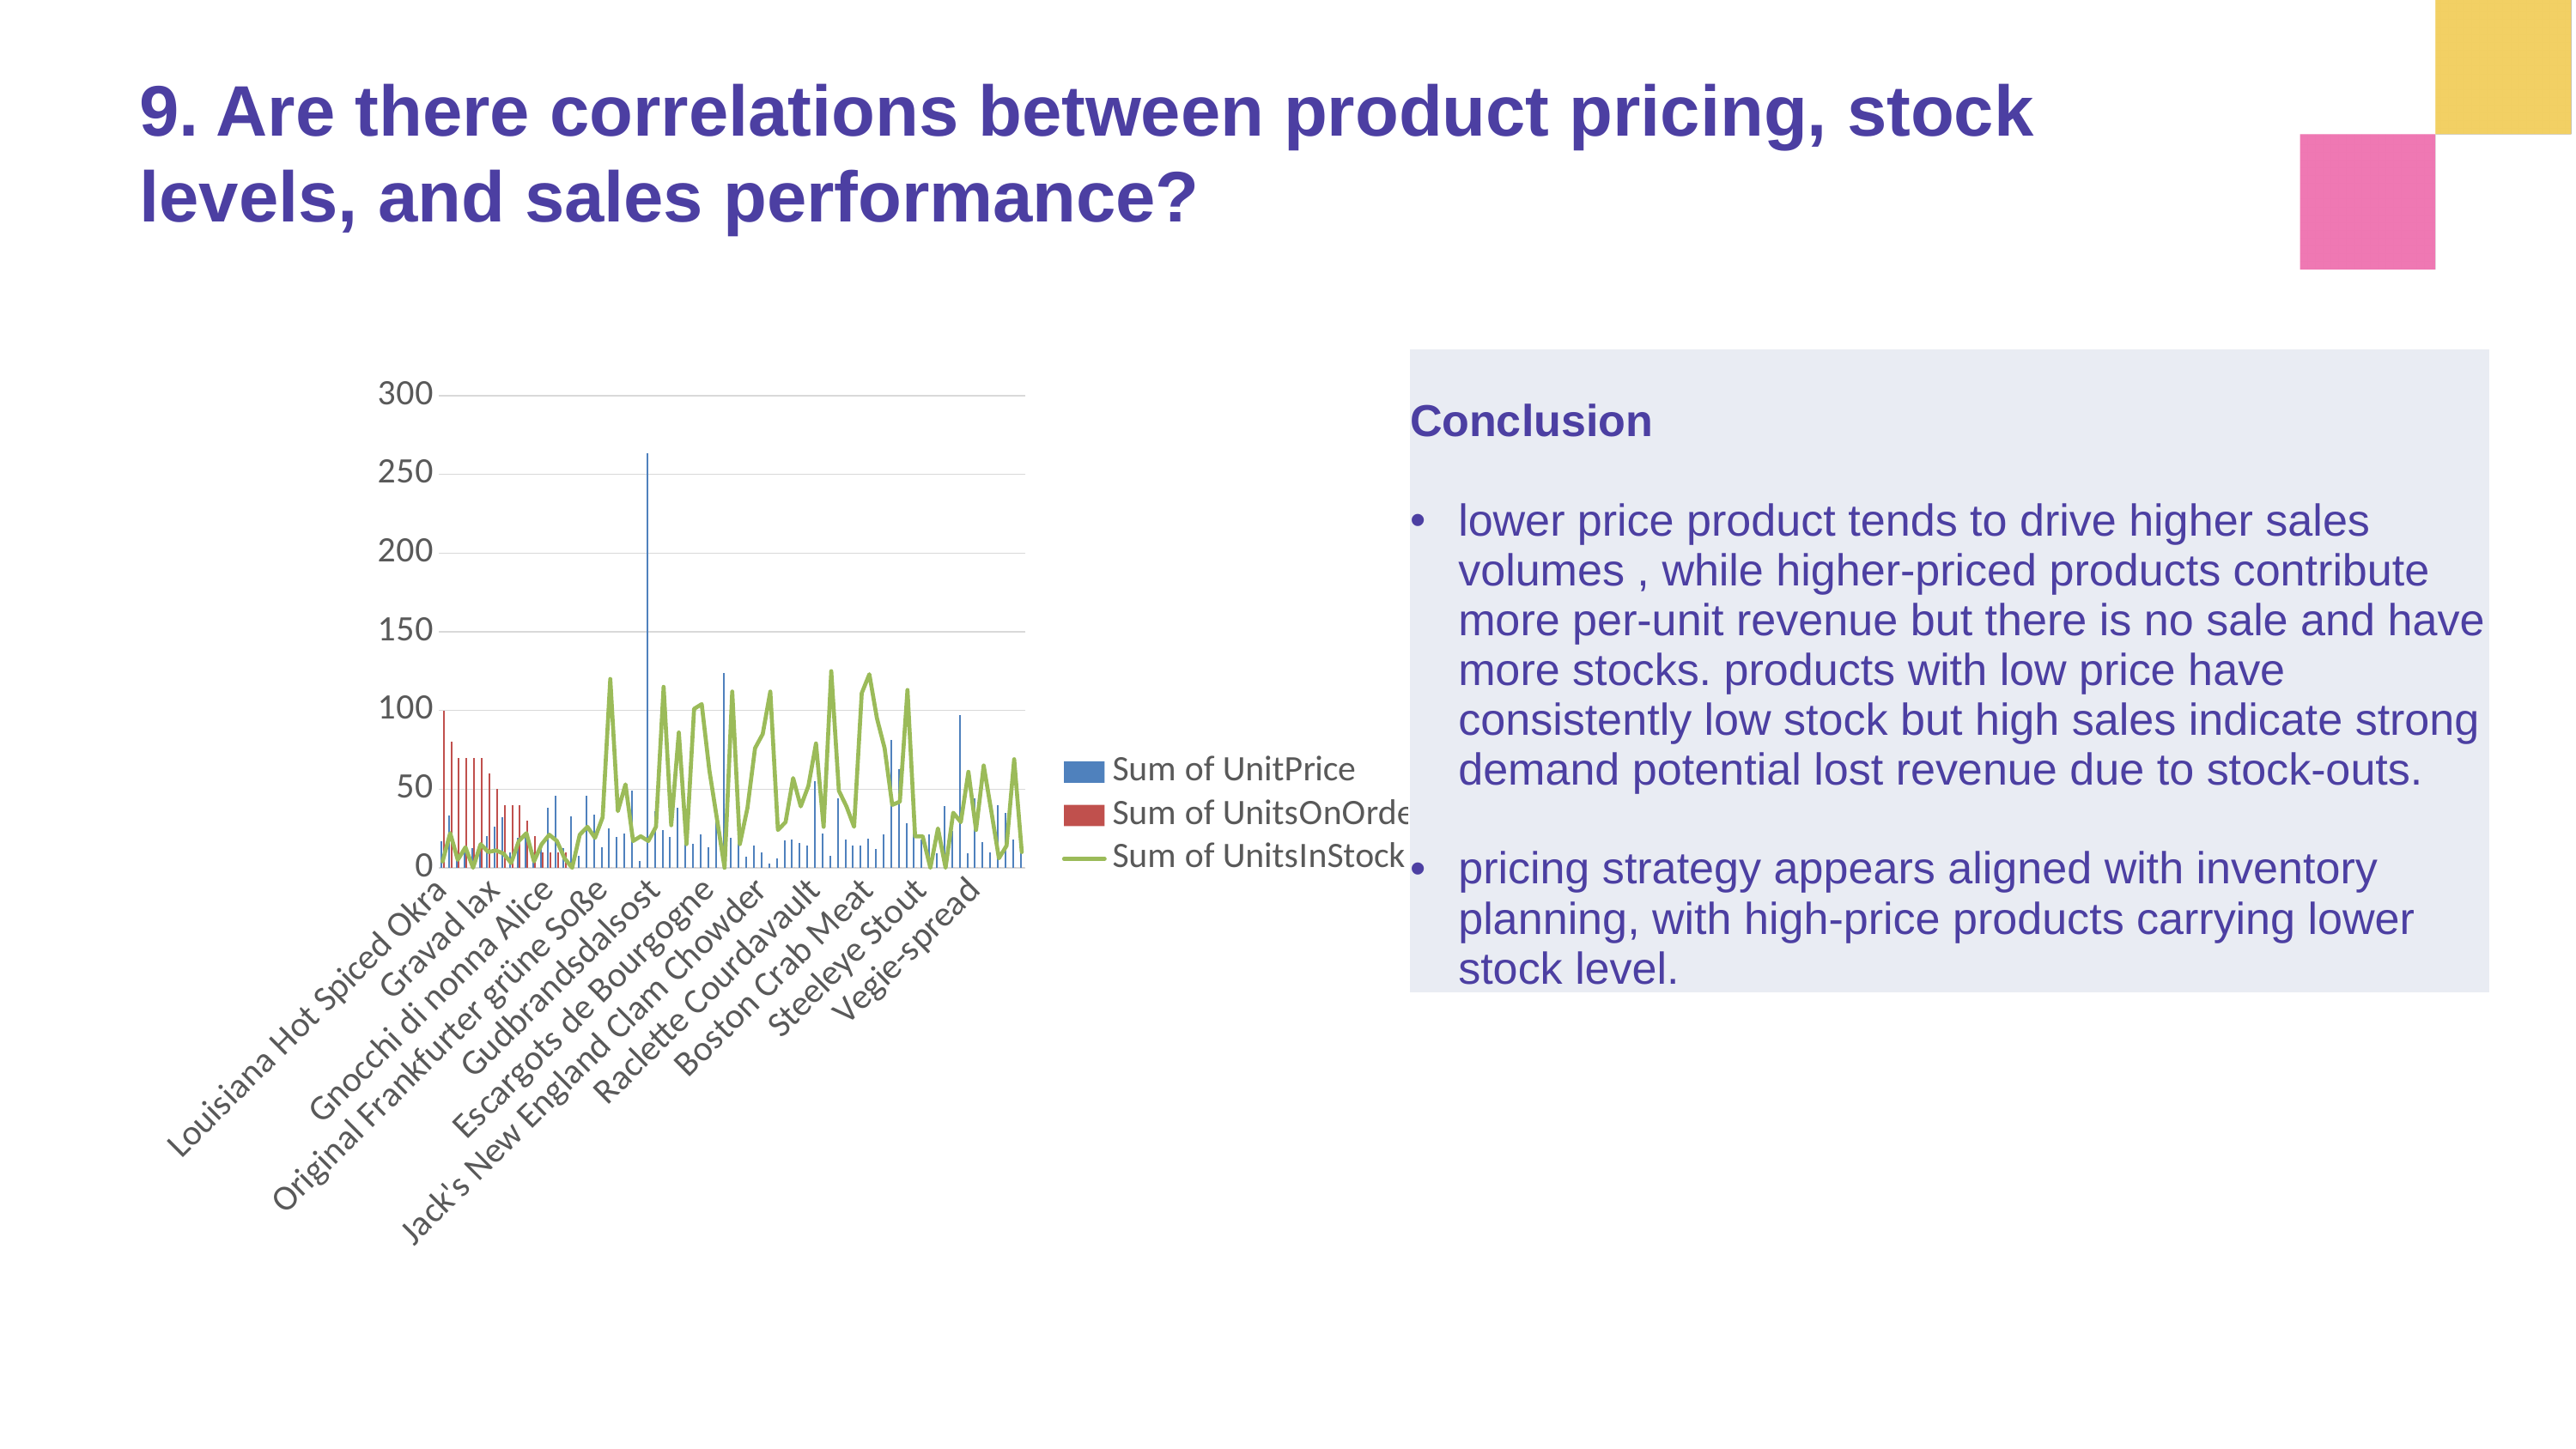

9. Are there correlations between product pricing, stock levels, and sales performance?
| Conclusion lower price product tends to drive higher sales volumes , while higher-priced products contribute more per-unit revenue but there is no sale and have more stocks. products with low price have consistently low stock but high sales indicate strong demand potential lost revenue due to stock-outs. pricing strategy appears aligned with inventory planning, with high-price products carrying lower stock level. |
| --- |

### Chart

| Category | Sum of UnitPrice | Sum of UnitsOnOrder | Sum of UnitsInStock |
|---|---|---|---|
| Louisiana Hot Spiced Okra | 17.0 | 100.0 | 4.0 |
| Wimmers gute Semmelknödel | 33.25 | 80.0 | 22.0 |
| Røgede sild | 9.5 | 70.0 | 5.0 |
| Aniseed Syrup | 10.0 | 70.0 | 13.0 |
| Gorgonzola Telino | 12.5 | 70.0 | 0.0 |
| Chocolade | 12.75 | 70.0 | 15.0 |
| Maxilaku | 20.0 | 60.0 | 10.0 |
| Gravad lax | 26.0 | 50.0 | 11.0 |
| Mascarpone Fabioli | 32.0 | 40.0 | 9.0 |
| Sir Rodney's Scones | 10.0 | 40.0 | 3.0 |
| Chang | 19.0 | 40.0 | 17.0 |
| Queso Cabrales | 21.0 | 30.0 | 22.0 |
| Longlife Tofu | 10.0 | 20.0 | 4.0 |
| Outback Lager | 15.0 | 10.0 | 15.0 |
| Gnocchi di nonna Alice | 38.0 | 10.0 | 21.0 |
| Ipoh Coffee | 46.0 | 10.0 | 17.0 |
| Scottish Longbreads | 12.5 | 10.0 | 6.0 |
| Perth Pasties | 32.8 | 0.0 | 0.0 |
| Tourtière | 7.45 | 0.0 | 21.0 |
| Rössle Sauerkraut | 45.6 | 0.0 | 26.0 |
| Camembert Pierrot | 34.0 | 0.0 | 19.0 |
| Original Frankfurter grüne Soße | 13.0 | 0.0 | 32.0 |
| Grandma's Boysenberry Spread | 25.0 | 0.0 | 120.0 |
| Ravioli Angelo | 19.5 | 0.0 | 36.0 |
| Chef Anton's Cajun Seasoning | 22.0 | 0.0 | 53.0 |
| Tarte au sucre | 49.3 | 0.0 | 17.0 |
| Guaraná Fantástica | 4.5 | 0.0 | 20.0 |
| Côte de Blaye | 263.5 | 0.0 | 17.0 |
| Gudbrandsdalsost | 36.0 | 0.0 | 26.0 |
| Pâté chinois | 24.0 | 0.0 | 115.0 |
| Gula Malacca | 19.45 | 0.0 | 27.0 |
| Queso Manchego La Pastora | 38.0 | 0.0 | 86.0 |
| Gumbär Gummibärchen | 31.23 | 0.0 | 15.0 |
| Röd Kaviar | 15.0 | 0.0 | 101.0 |
| Gustaf's Knäckebröd | 21.0 | 0.0 | 104.0 |
| Escargots de Bourgogne | 13.25 | 0.0 | 62.0 |
| Ikura | 31.0 | 0.0 | 31.0 |
| Thüringer Rostbratwurst | 123.79 | 0.0 | 0.0 |
| Inlagd Sill | 19.0 | 0.0 | 112.0 |
| Uncle Bob's Organic Dried Pears | 30.0 | 0.0 | 15.0 |
| Filo Mix | 7.0 | 0.0 | 38.0 |
| NuNuCa Nuß-Nougat-Creme | 14.0 | 0.0 | 76.0 |
| Jack's New England Clam Chowder | 9.65 | 0.0 | 85.0 |
| Geitost | 2.5 | 0.0 | 112.0 |
| Konbu | 6.0 | 0.0 | 24.0 |
| Pavlova | 17.45 | 0.0 | 29.0 |
| Lakkalikööri | 18.0 | 0.0 | 57.0 |
| Genen Shouyu | 15.5 | 0.0 | 39.0 |
| Laughing Lumberjack Lager | 14.0 | 0.0 | 52.0 |
| Raclette Courdavault | 55.0 | 0.0 | 79.0 |
| Fløtemysost | 21.5 | 0.0 | 26.0 |
| Rhönbräu Klosterbier | 7.75 | 0.0 | 125.0 |
| Schoggi Schokolade | 43.9 | 0.0 | 49.0 |
| Chai | 18.0 | 0.0 | 39.0 |
| Singaporean Hokkien Fried Mee | 14.0 | 0.0 | 26.0 |
| Sasquatch Ale | 14.0 | 0.0 | 111.0 |
| Boston Crab Meat | 18.4 | 0.0 | 123.0 |
| Spegesild | 12.0 | 0.0 | 95.0 |
| Louisiana Fiery Hot Pepper Sauce | 21.05 | 0.0 | 76.0 |
| Sir Rodney's Marmalade | 81.0 | 0.0 | 40.0 |
| Carnarvon Tigers | 62.5 | 0.0 | 42.0 |
| Sirop d'érable | 28.5 | 0.0 | 113.0 |
| Manjimup Dried Apples | 53.0 | 0.0 | 20.0 |
| Steeleye Stout | 18.0 | 0.0 | 20.0 |
| Chef Anton's Gumbo Mix | 21.35 | 0.0 | 0.0 |
| Teatime Chocolate Biscuits | 9.2 | 0.0 | 25.0 |
| Alice Mutton | 39.0 | 0.0 | 0.0 |
| Tofu | 23.25 | 0.0 | 35.0 |
| Mishi Kobe Niku | 97.0 | 0.0 | 29.0 |
| Tunnbröd | 9.0 | 0.0 | 61.0 |
| Vegie-spread | 43.9 | 0.0 | 24.0 |
| Valkoinen suklaa | 16.25 | 0.0 | 65.0 |
| Zaanse koeken | 9.5 | 0.0 | 36.0 |
| Northwoods Cranberry Sauce | 40.0 | 0.0 | 6.0 |
| Mozzarella di Giovanni | 34.8 | 0.0 | 14.0 |
| Chartreuse verte | 18.0 | 0.0 | 69.0 |
| Nord-Ost Matjeshering | 25.89 | 0.0 | 10.0 |